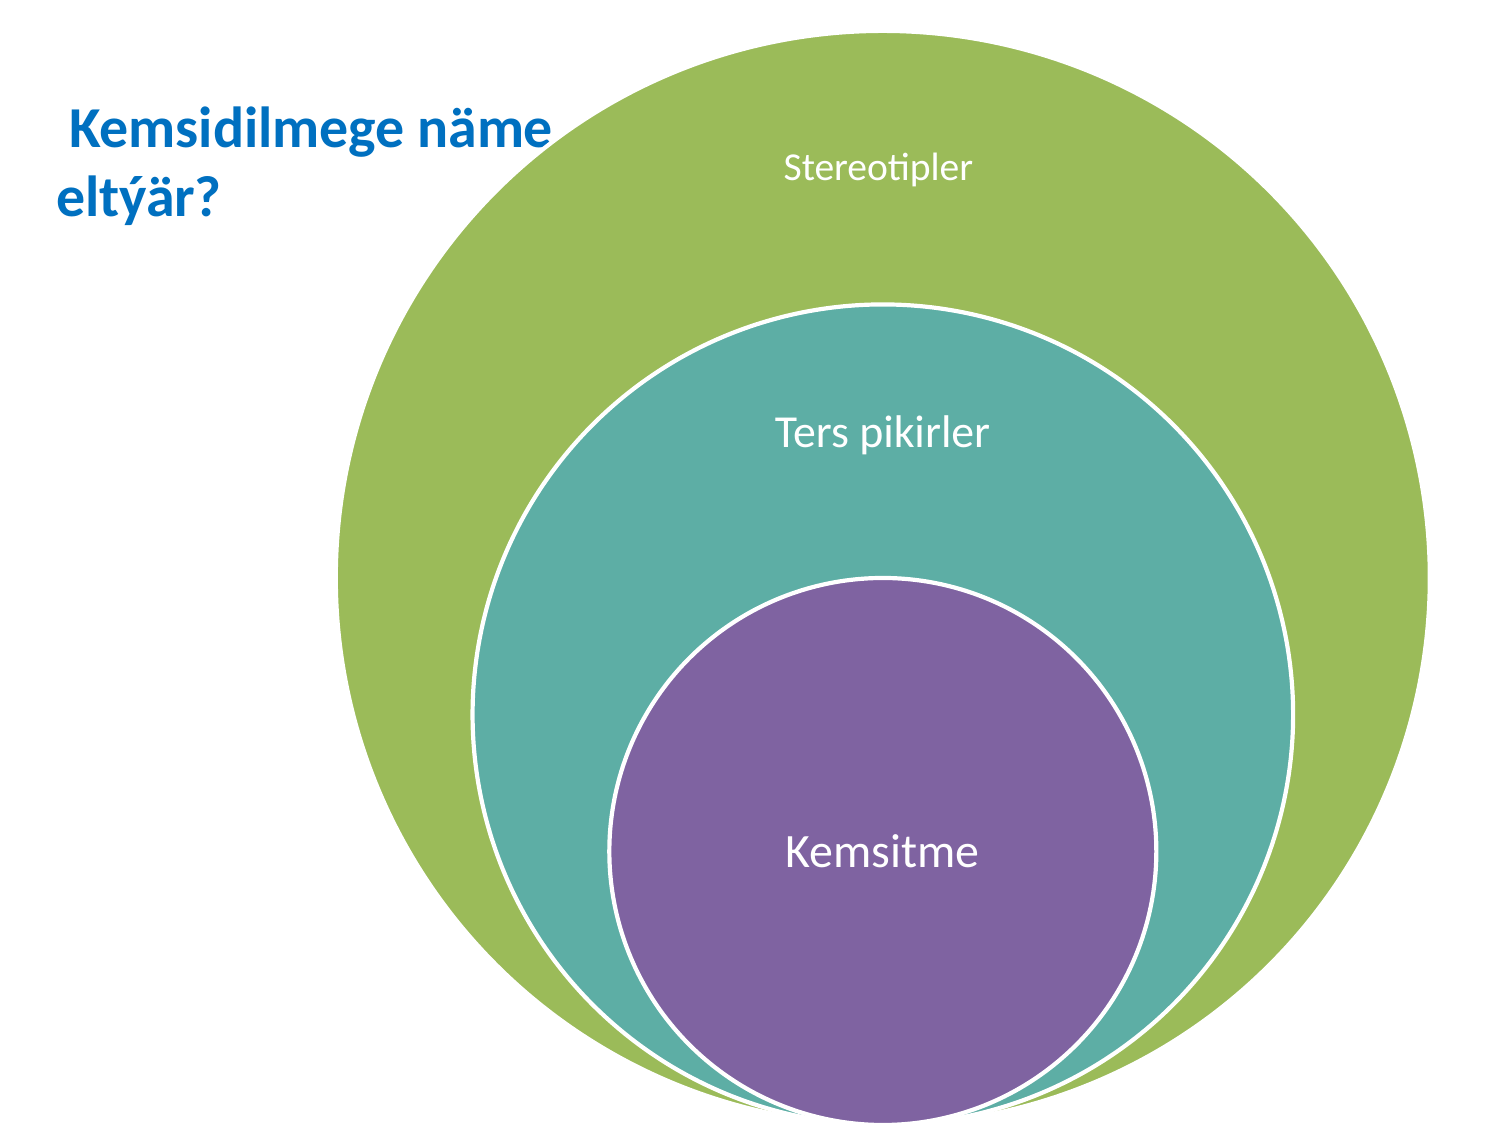

Stereotipler

Ters pikirler

Kemsitme
# Kemsidilmege näme eltýär?